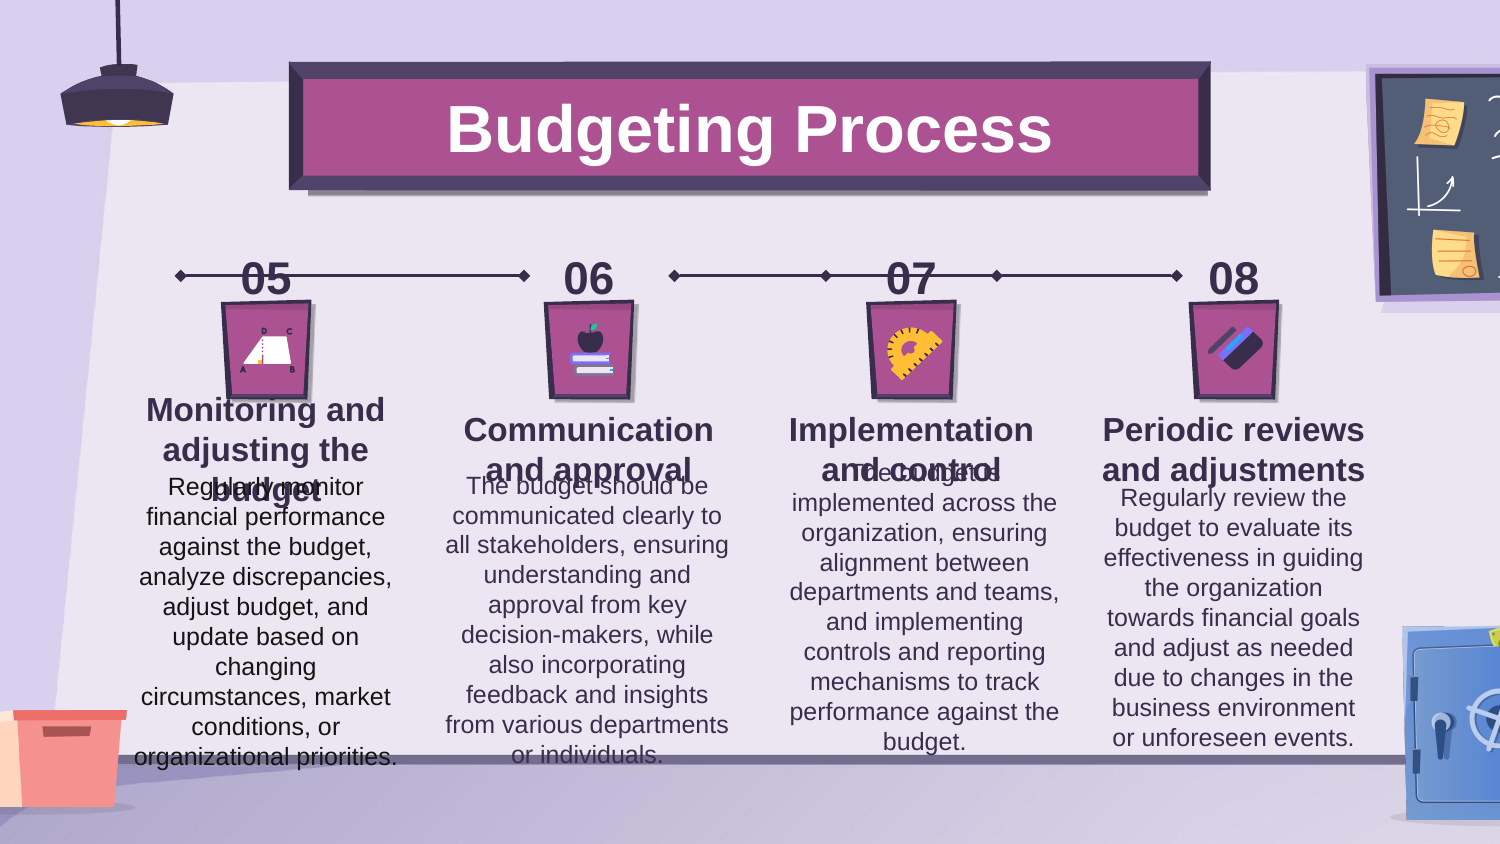

# Budgeting Process
06
07
08
05

Monitoring and adjusting the budget
Communication and approval
Implementation and control
Periodic reviews and adjustments
The budget should be communicated clearly to all stakeholders, ensuring understanding and approval from key decision-makers, while also incorporating feedback and insights from various departments or individuals.
Regularly review the budget to evaluate its effectiveness in guiding the organization towards financial goals and adjust as needed due to changes in the business environment or unforeseen events.
Regularly monitor financial performance against the budget, analyze discrepancies, adjust budget, and update based on changing circumstances, market conditions, or organizational priorities.
The budget is implemented across the organization, ensuring alignment between departments and teams, and implementing controls and reporting mechanisms to track performance against the budget.